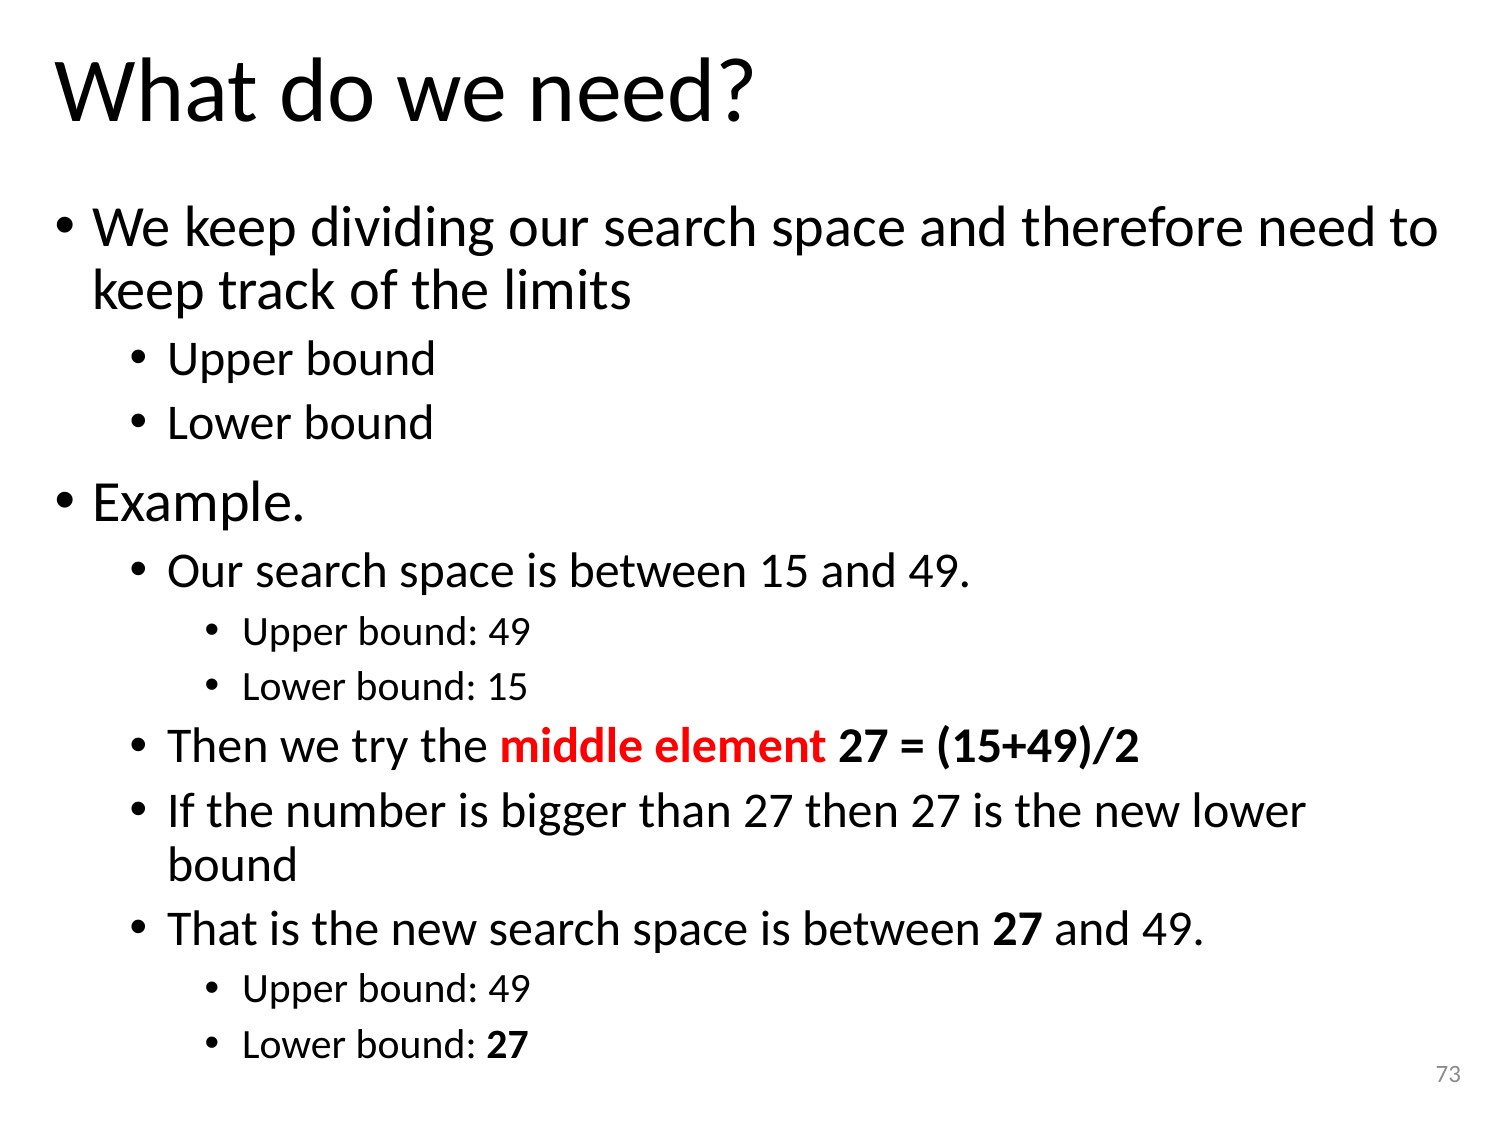

# What do we need?
We keep dividing our search space and therefore need to keep track of the limits
Upper bound
Lower bound
Example.
Our search space is between 15 and 49.
Upper bound: 49
Lower bound: 15
Then we try the middle element 27 = (15+49)/2
If the number is bigger than 27 then 27 is the new lower bound
That is the new search space is between 27 and 49.
Upper bound: 49
Lower bound: 27

73